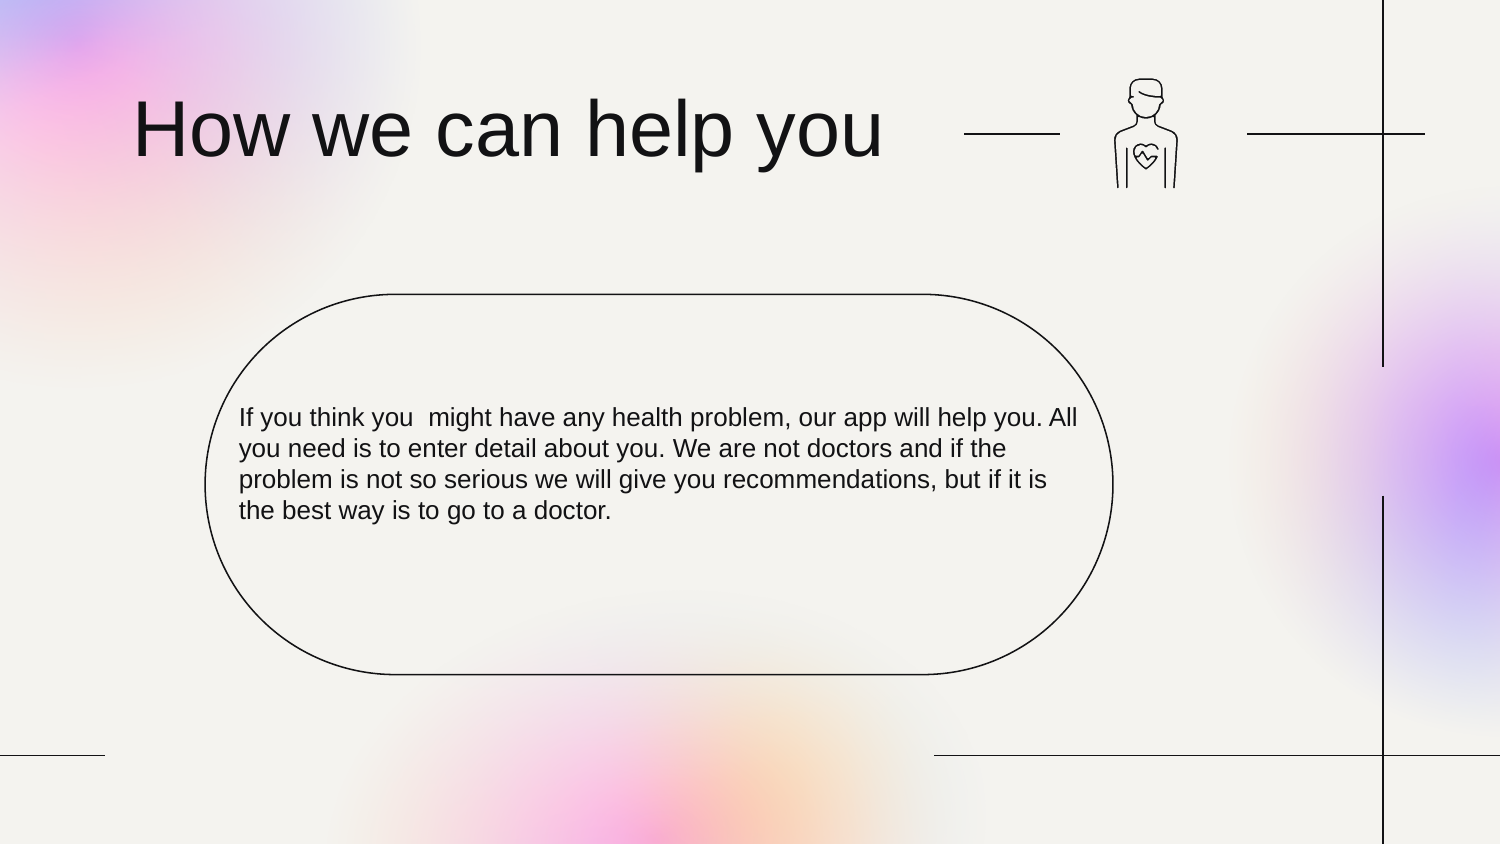

# How we can help you

If you think you  might have any health problem, our app will help you. All you need is to enter detail about you. We are not doctors and if the problem is not so serious we will give you recommendations, but if it is the best way is to go to a doctor.